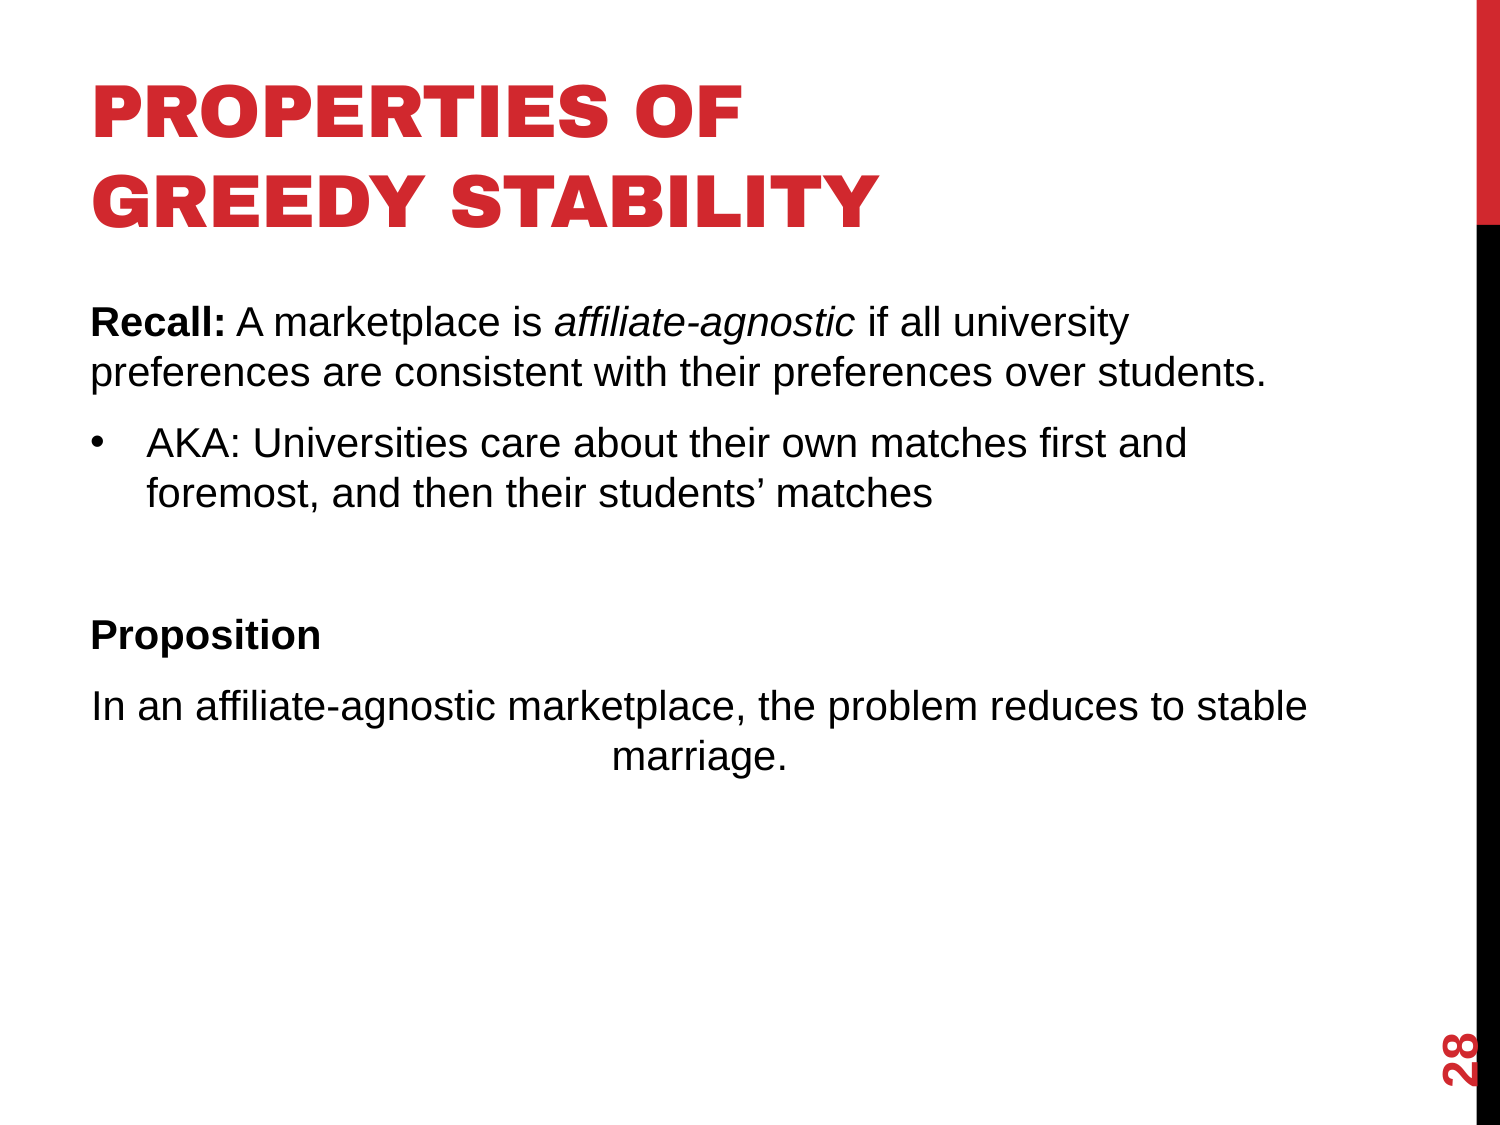

# Properties of Greedy Stability
Recall: A marketplace is affiliate-agnostic if all university preferences are consistent with their preferences over students.
AKA: Universities care about their own matches first and foremost, and then their students’ matches

Proposition
In an affiliate-agnostic marketplace, the problem reduces to stable marriage.
28